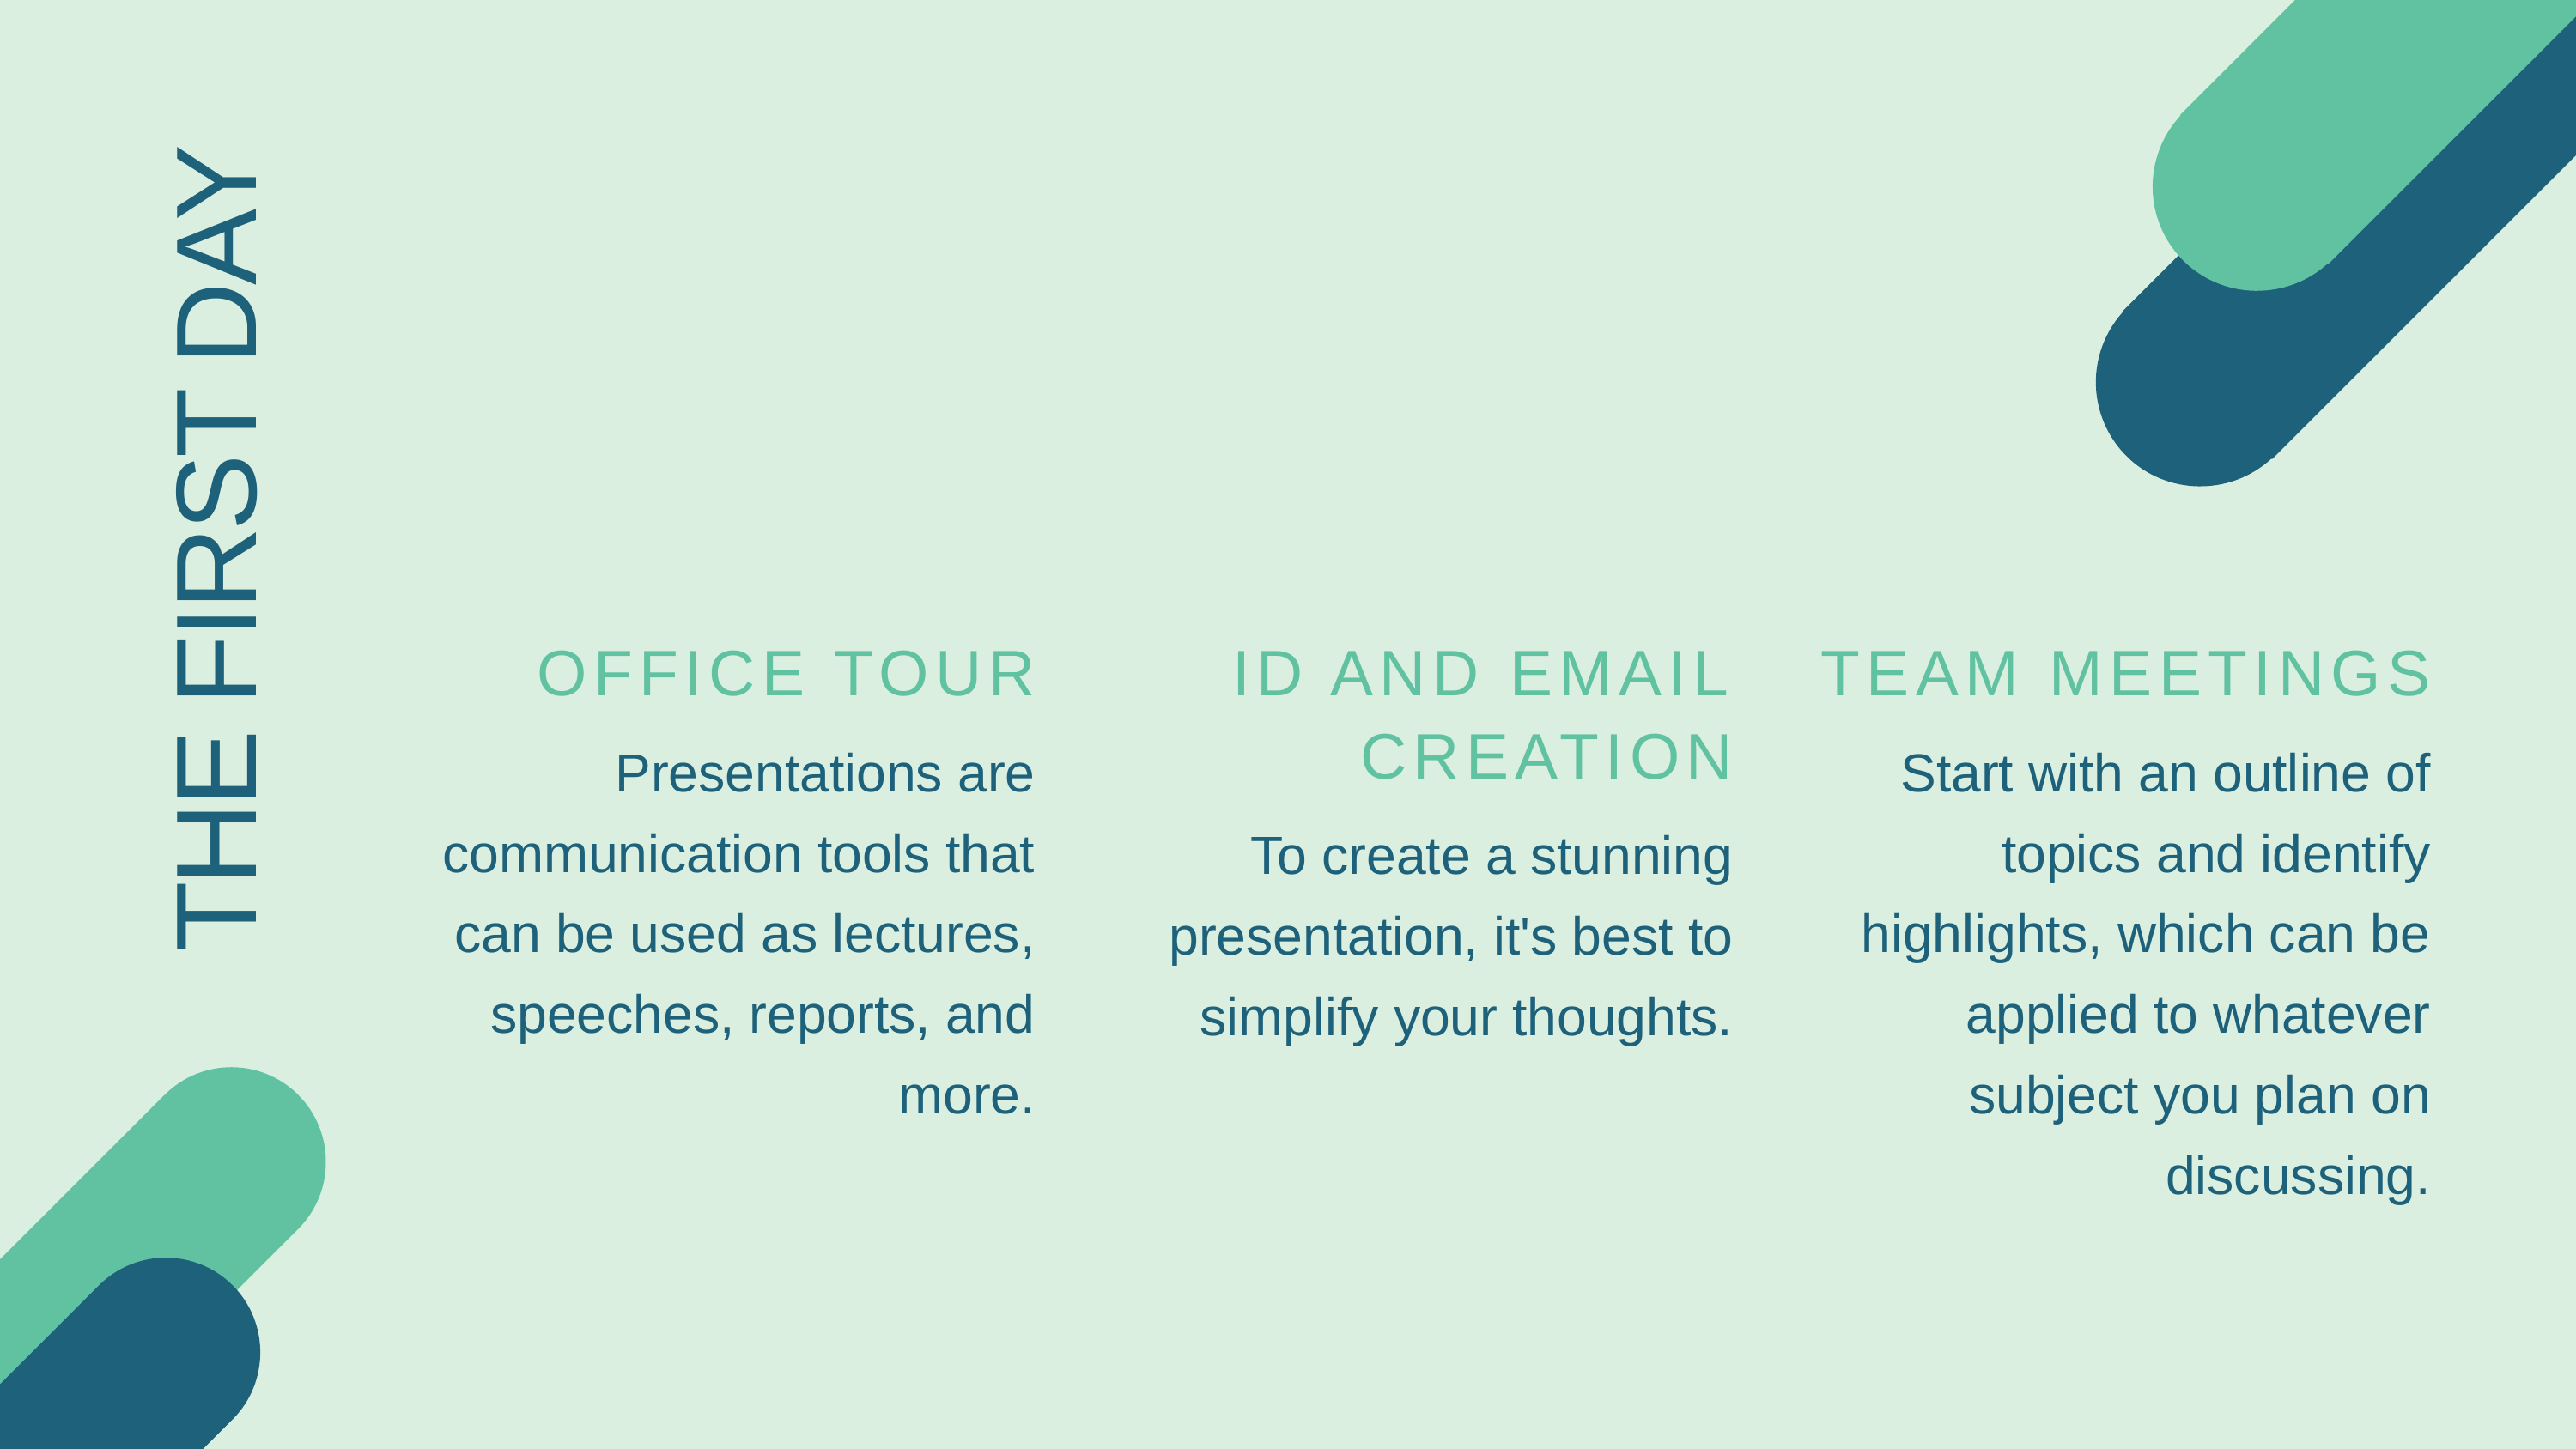

THE FIRST DAY
OFFICE TOUR
Presentations are communication tools that can be used as lectures, speeches, reports, and more.
ID AND EMAIL CREATION
To create a stunning presentation, it's best to simplify your thoughts.
TEAM MEETINGS
Start with an outline of topics and identify highlights, which can be applied to whatever subject you plan on discussing.